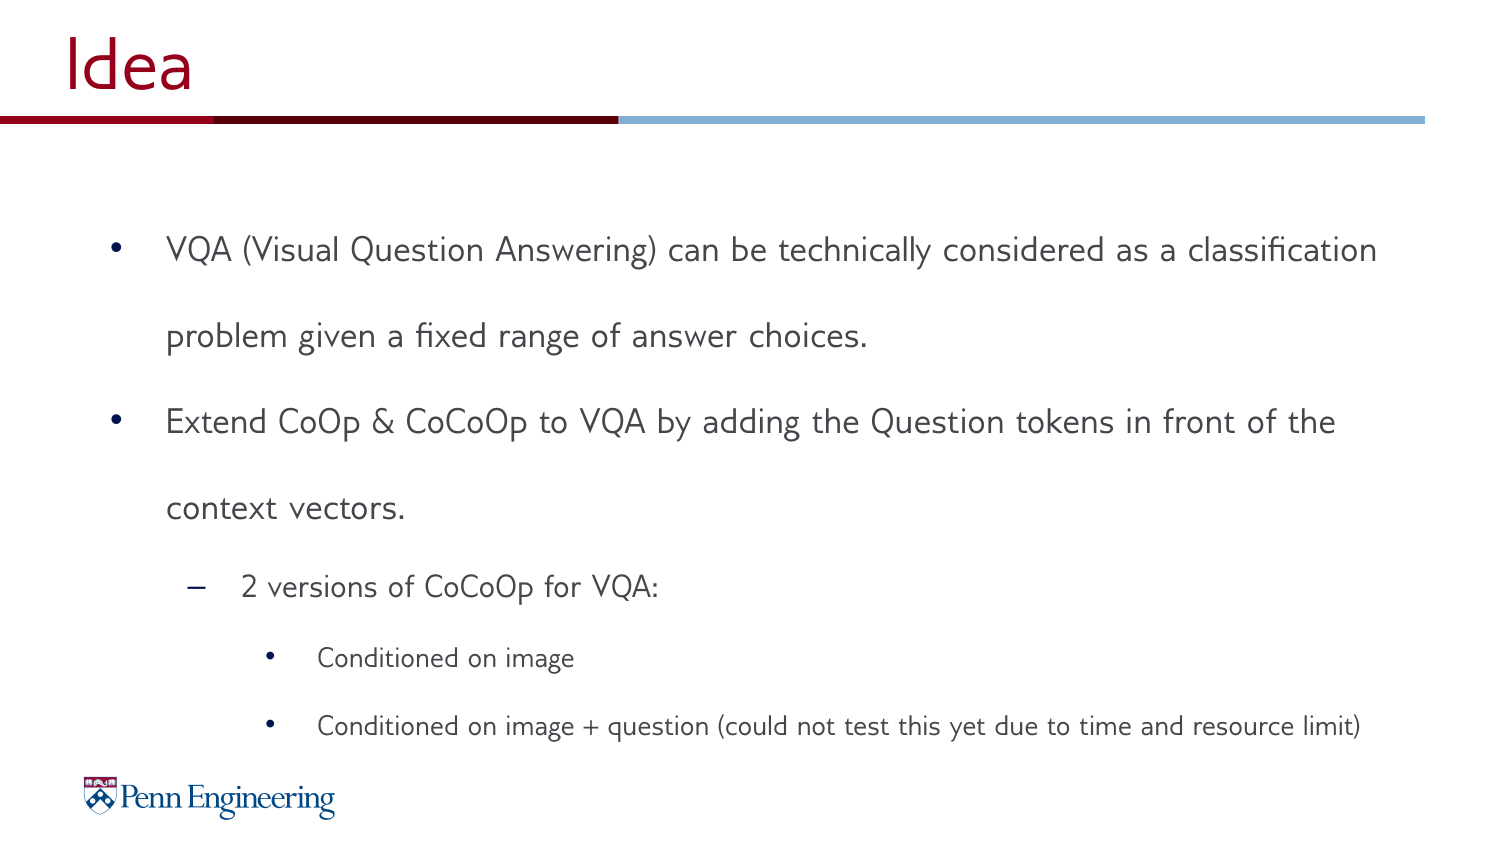

# Idea
VQA (Visual Question Answering) can be technically considered as a classification problem given a fixed range of answer choices.
Extend CoOp & CoCoOp to VQA by adding the Question tokens in front of the context vectors.
2 versions of CoCoOp for VQA:
Conditioned on image
Conditioned on image + question (could not test this yet due to time and resource limit)